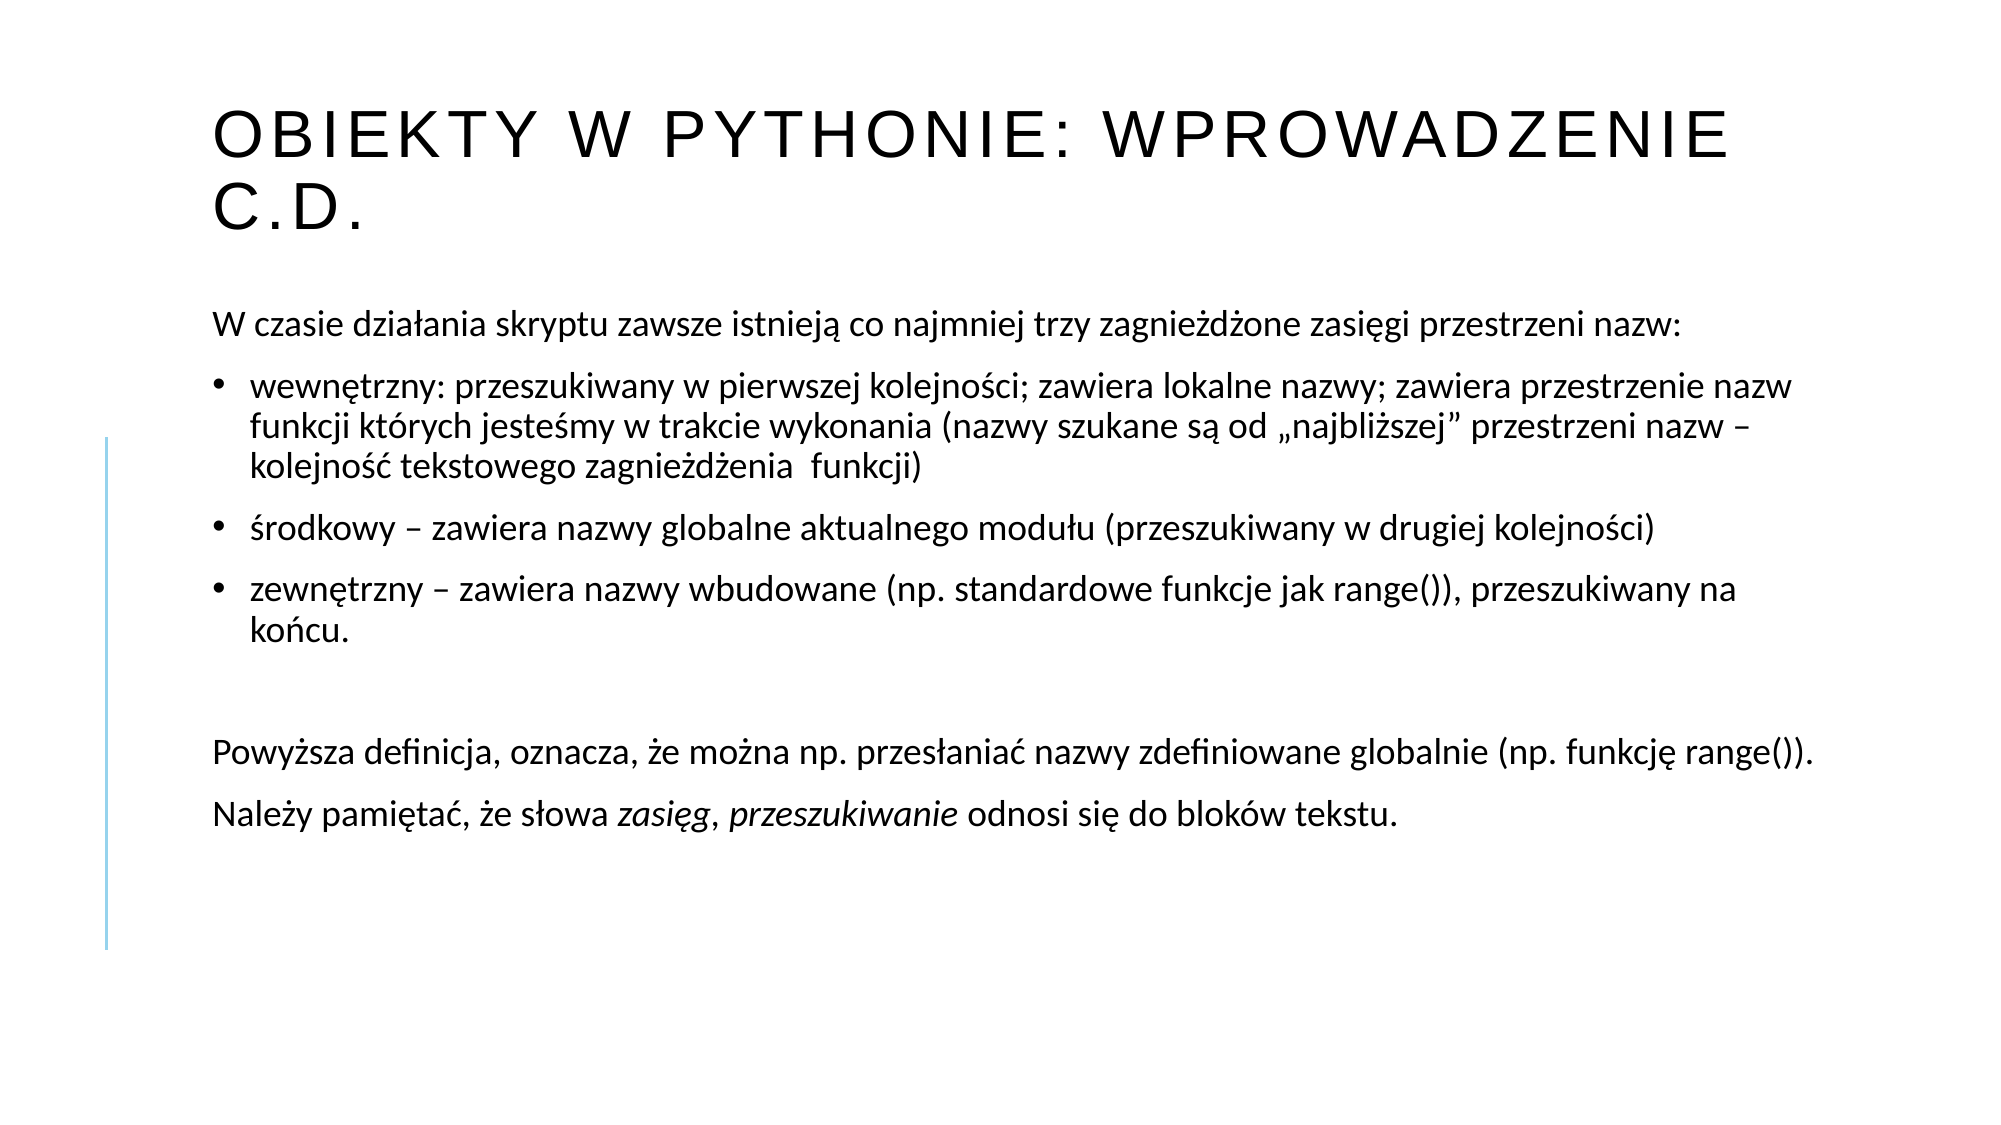

# Obiekty w Pythonie: wprowadzenie c.d.
W czasie działania skryptu zawsze istnieją co najmniej trzy zagnieżdżone zasięgi przestrzeni nazw:
wewnętrzny: przeszukiwany w pierwszej kolejności; zawiera lokalne nazwy; zawiera przestrzenie nazw funkcji których jesteśmy w trakcie wykonania (nazwy szukane są od „najbliższej” przestrzeni nazw – kolejność tekstowego zagnieżdżenia  funkcji)
środkowy – zawiera nazwy globalne aktualnego modułu (przeszukiwany w drugiej kolejności)
zewnętrzny – zawiera nazwy wbudowane (np. standardowe funkcje jak range()), przeszukiwany na końcu.

Powyższa definicja, oznacza, że można np. przesłaniać nazwy zdefiniowane globalnie (np. funkcję range()).
Należy pamiętać, że słowa zasięg, przeszukiwanie odnosi się do bloków tekstu.